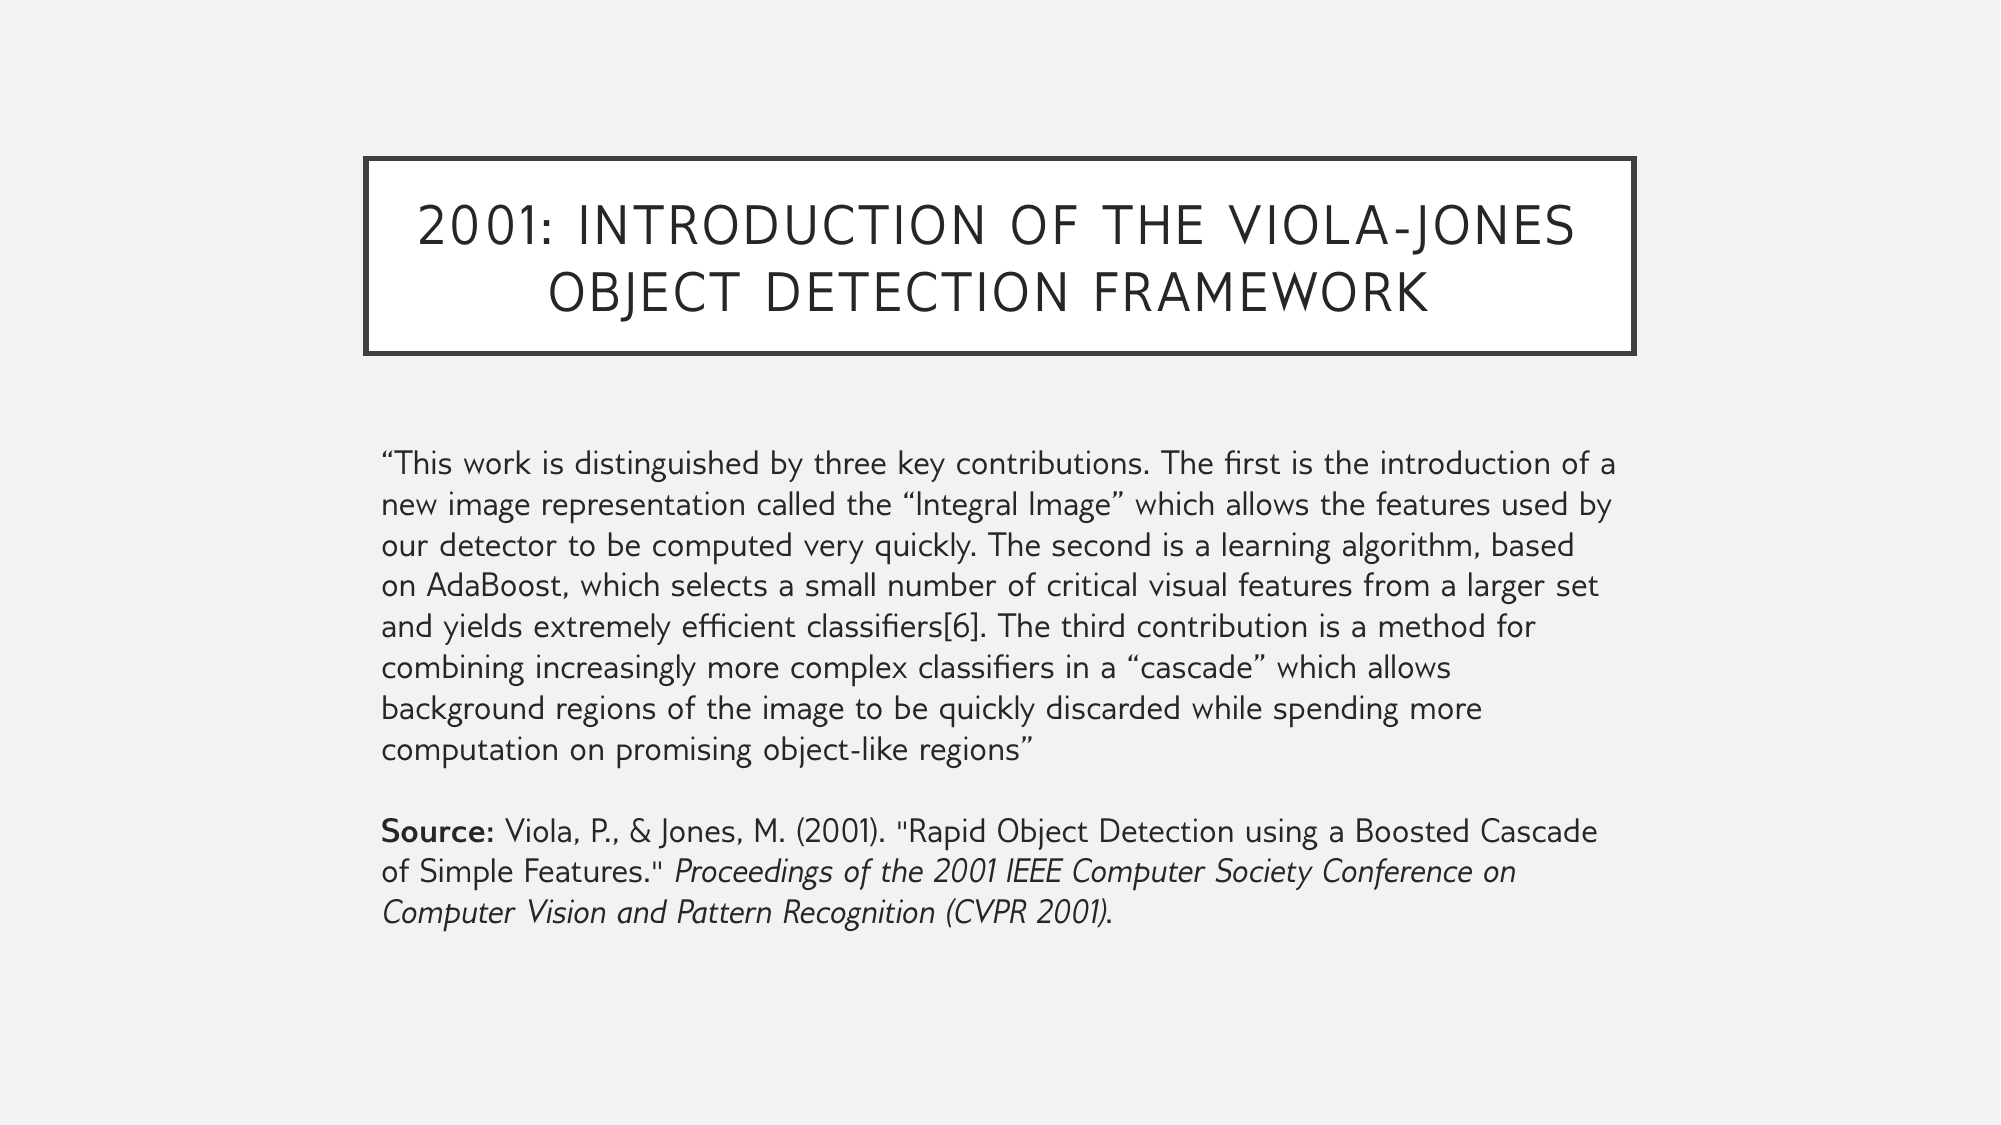

# 2001: Introduction of the Viola-Jones Object Detection Framework
“This work is distinguished by three key contributions. The first is the introduction of a new image representation called the “Integral Image” which allows the features used by our detector to be computed very quickly. The second is a learning algorithm, based on AdaBoost, which selects a small number of critical visual features from a larger set and yields extremely efficient classifiers[6]. The third contribution is a method for combining increasingly more complex classifiers in a “cascade” which allows background regions of the image to be quickly discarded while spending more computation on promising object-like regions”
Source: Viola, P., & Jones, M. (2001). "Rapid Object Detection using a Boosted Cascade of Simple Features." Proceedings of the 2001 IEEE Computer Society Conference on Computer Vision and Pattern Recognition (CVPR 2001).